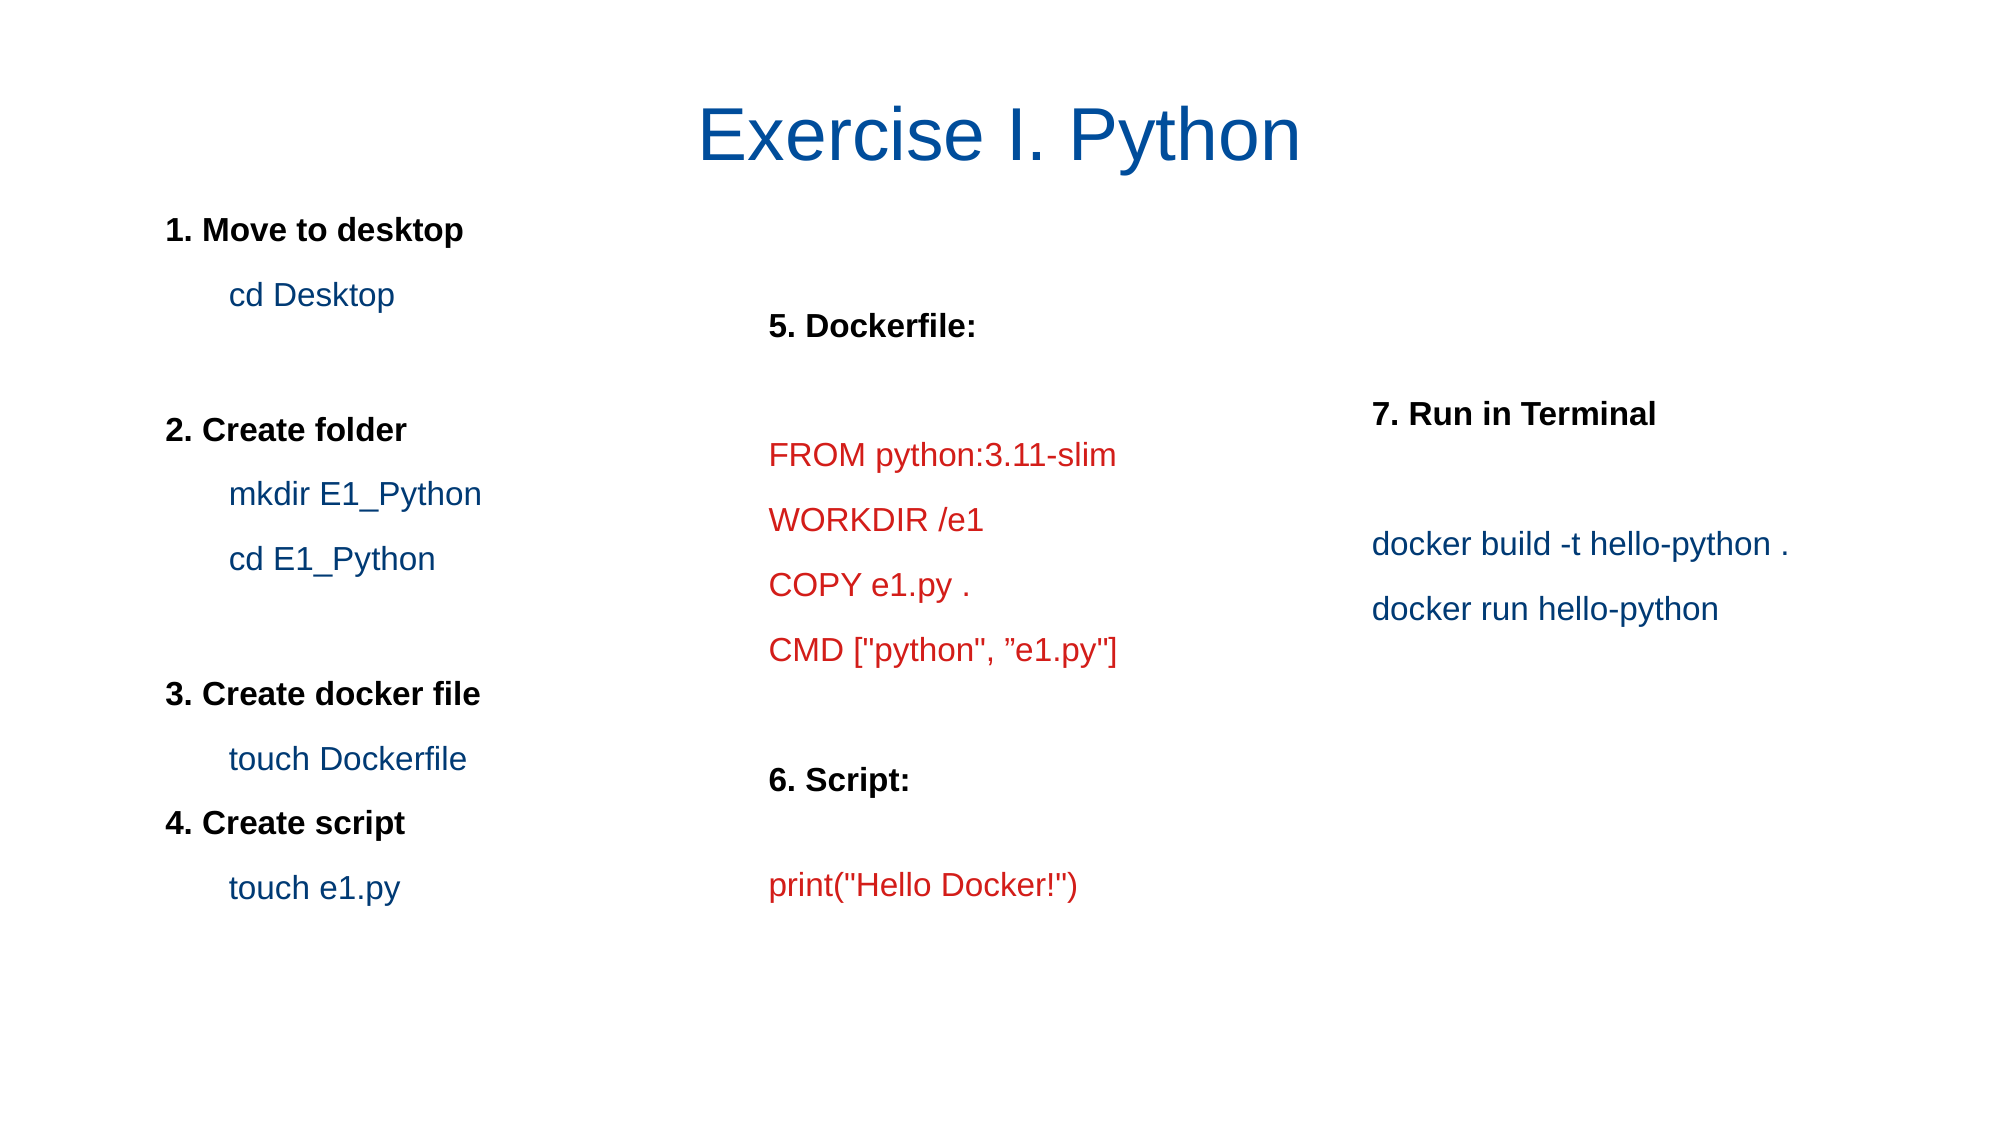

# Exercise I. Python
1. Move to desktop
cd Desktop

2. Create folder
mkdir E1_Python
cd E1_Python

3. Create docker file
touch Dockerfile
4. Create script
touch e1.py

5. Dockerfile:

FROM python:3.11-slim
WORKDIR /e1
COPY e1.py .
CMD ["python", ”e1.py"]

6. Script:
print("Hello Docker!")
7. Run in Terminal

docker build -t hello-python .
docker run hello-python